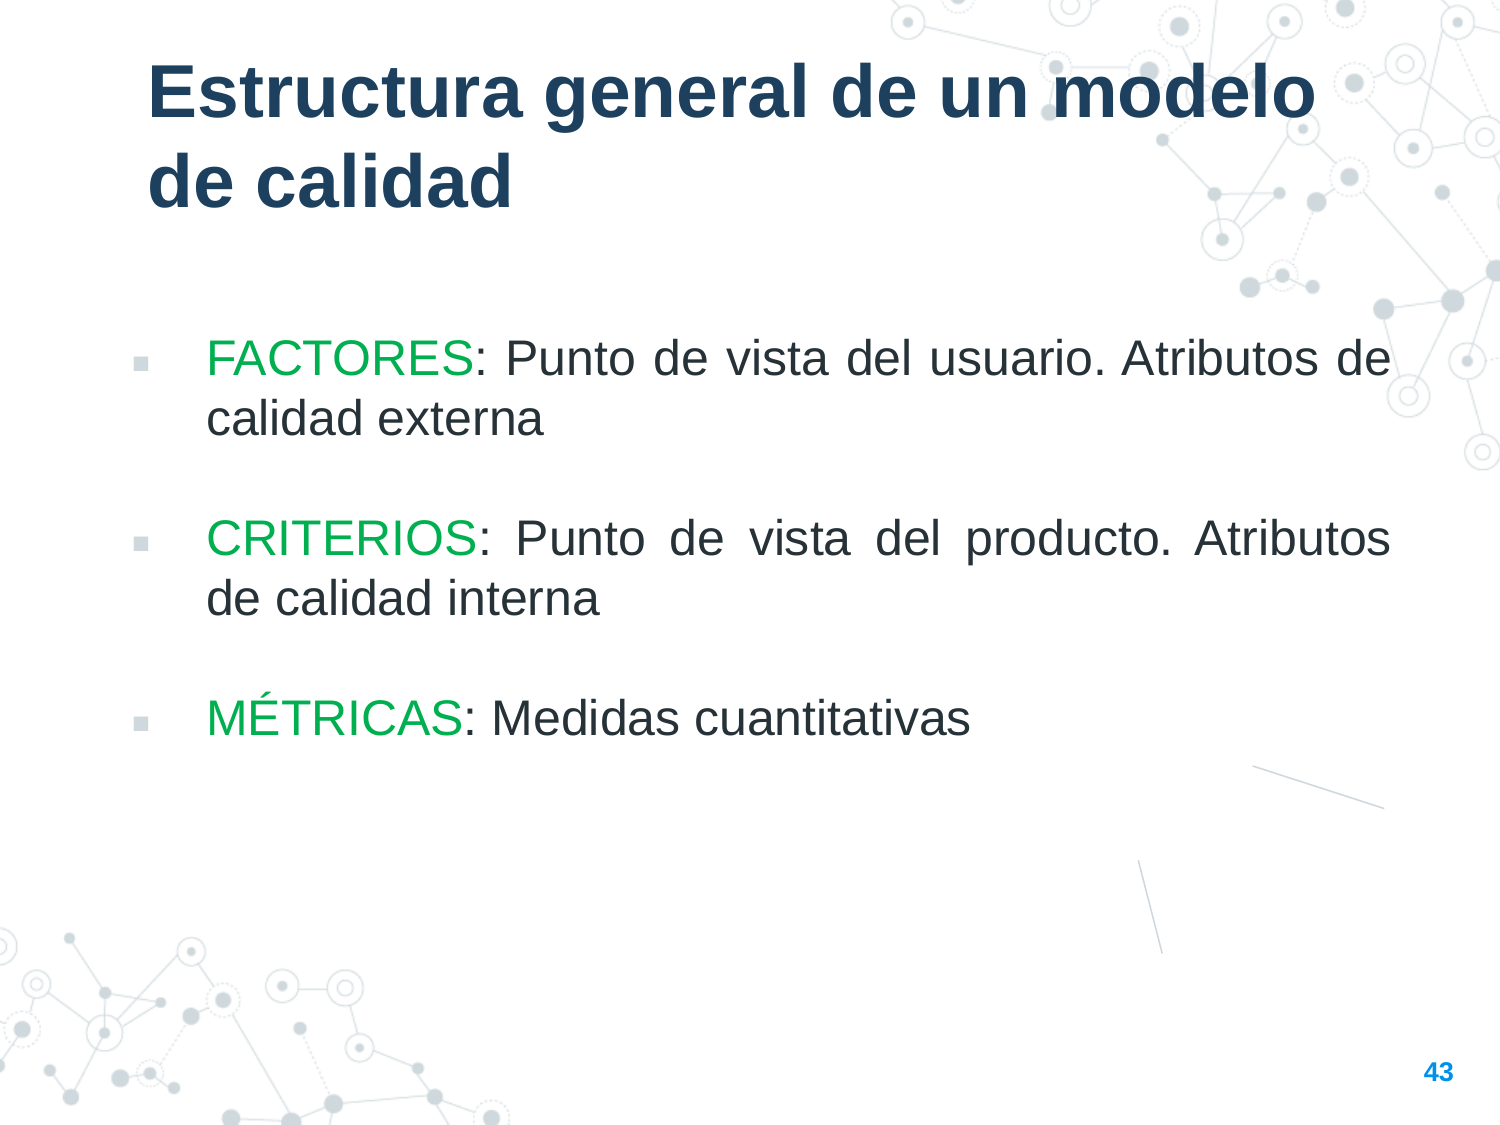

Estructura general de un modelo de calidad

FACTORES: Punto de vista del usuario. Atributos de calidad externa

CRITERIOS: Punto de vista del producto. Atributos de calidad interna

MÉTRICAS: Medidas cuantitativas

43